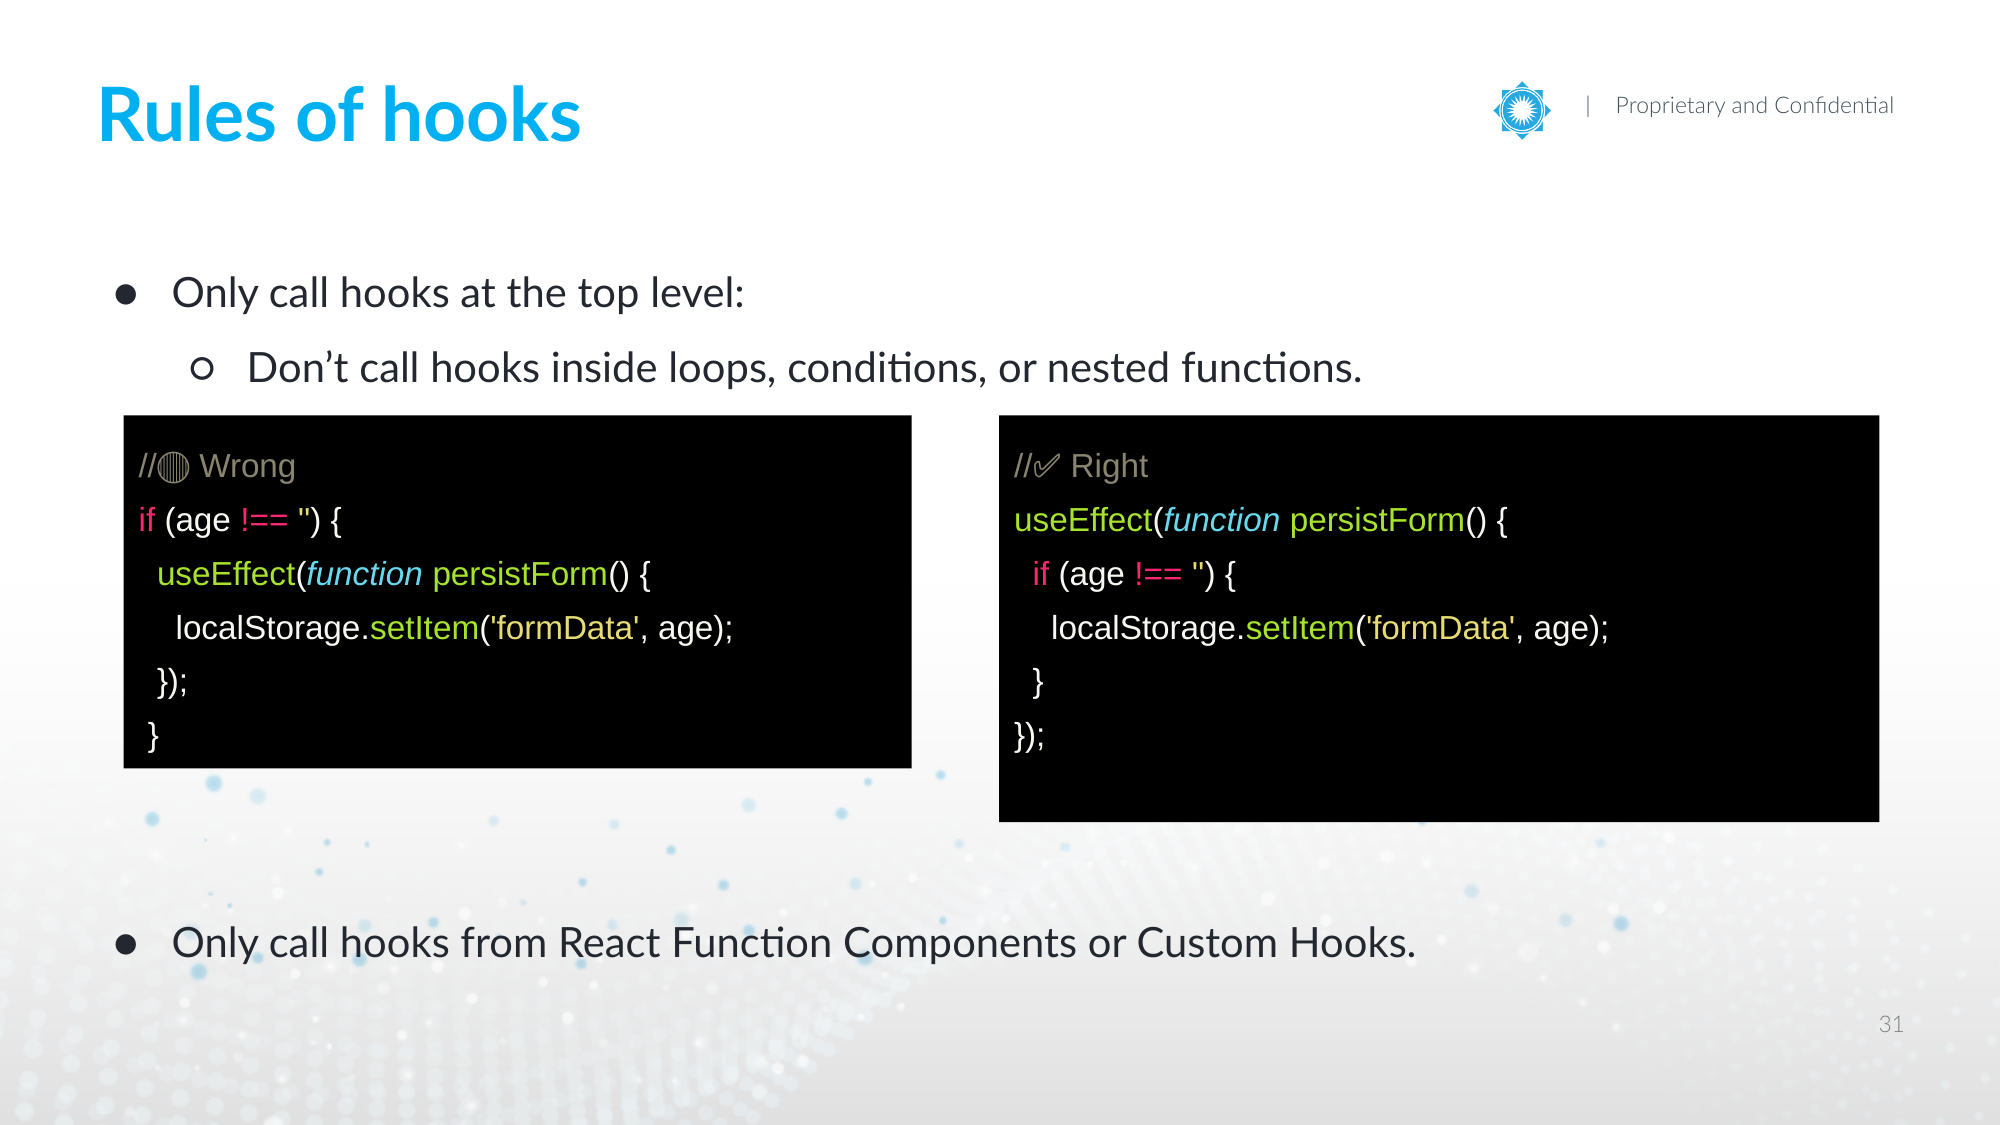

# Rules of hooks
Only call hooks at the top level:
Don’t call hooks inside loops, conditions, or nested functions.

Only call hooks from React Function Components or Custom Hooks.

//🔴 Wrong
if (age !== '') {
  useEffect(function persistForm() {
    localStorage.setItem('formData', age);
  });
 }
//✅ Right
useEffect(function persistForm() {
  if (age !== '') {
    localStorage.setItem('formData', age);
  }
});